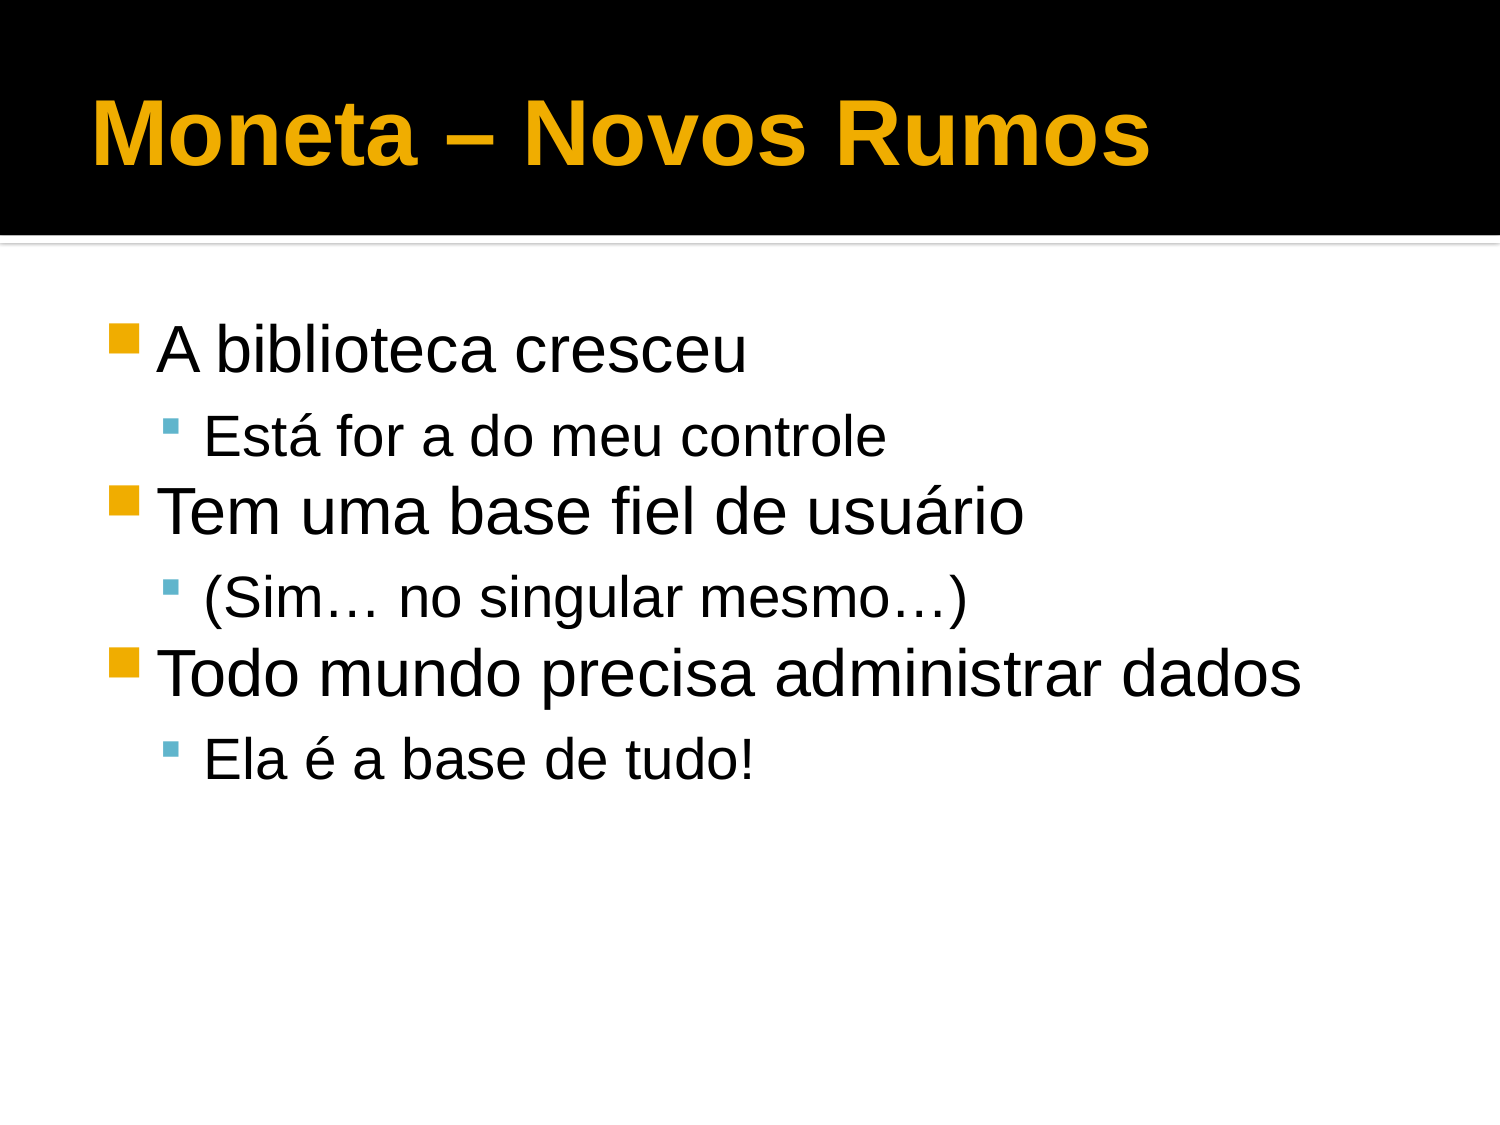

# Moneta – Novos Rumos
A biblioteca cresceu
Está for a do meu controle
Tem uma base fiel de usuário
(Sim… no singular mesmo…)
Todo mundo precisa administrar dados
Ela é a base de tudo!